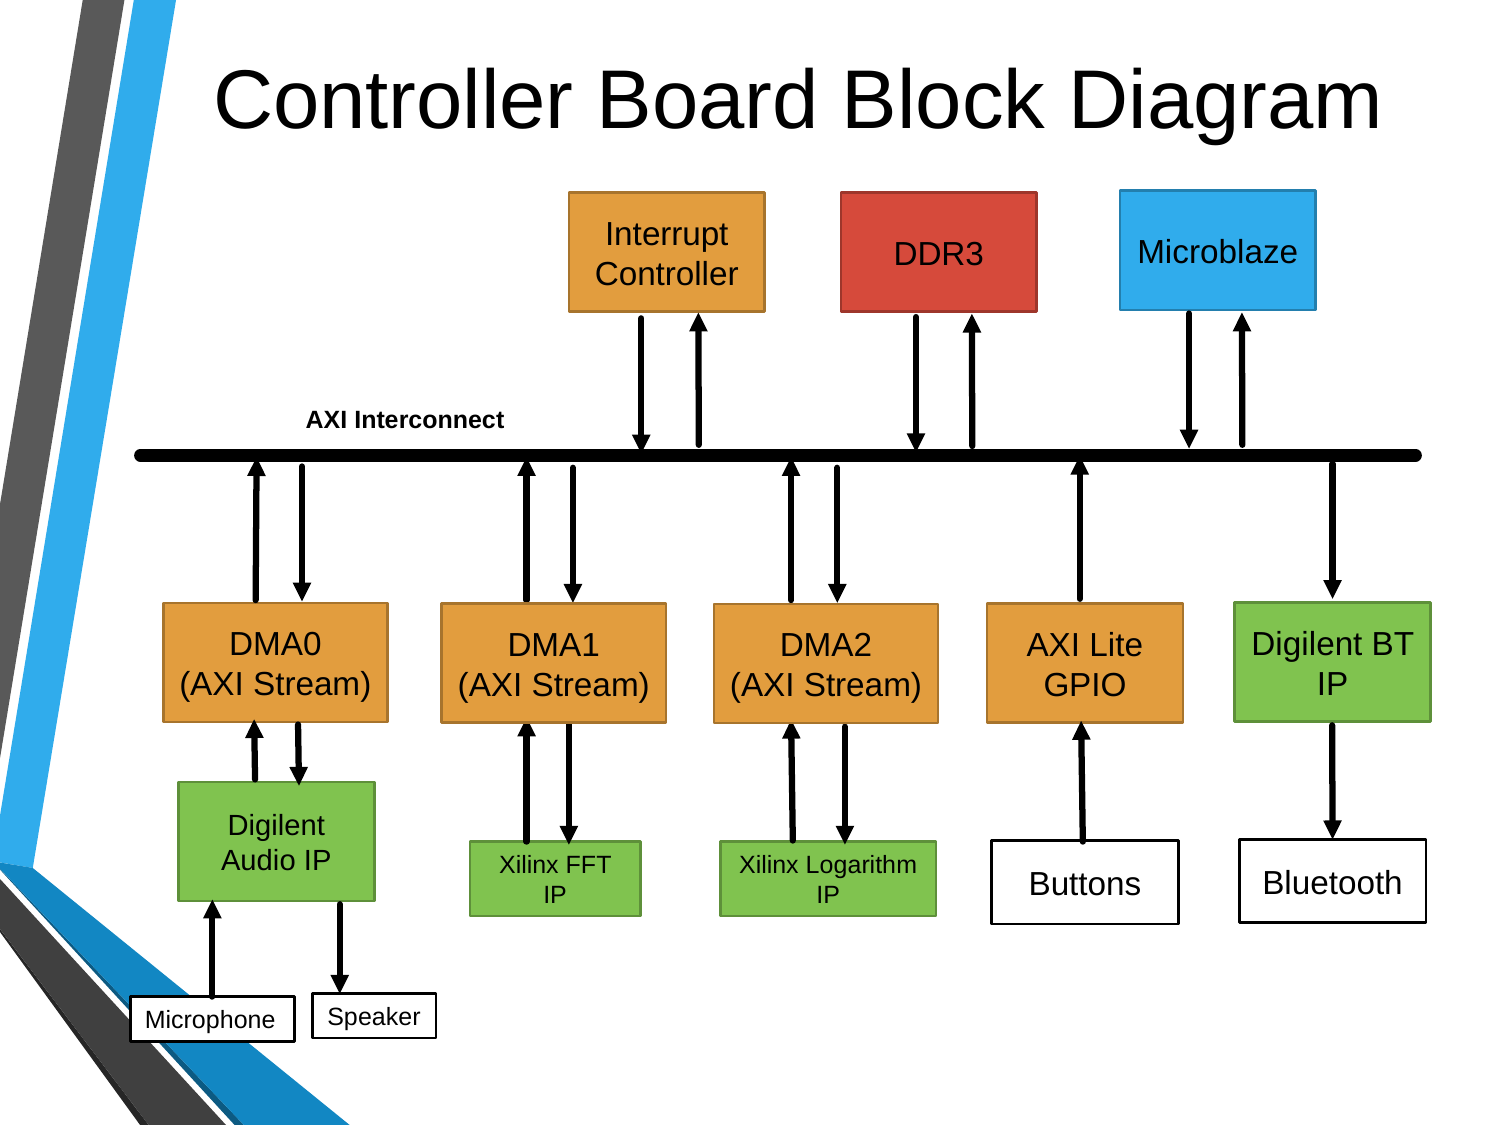

# Controller Board Block Diagram
Microblaze
DDR3
Interrupt Controller
AXI Interconnect
Digilent BT IP
DMA0
(AXI Stream)
AXI Lite GPIO
DMA1
(AXI Stream)
DMA2
(AXI Stream)
Digilent Audio IP
Bluetooth
Buttons
Xilinx FFT IP
Xilinx Logarithm IP
Speaker
Microphone